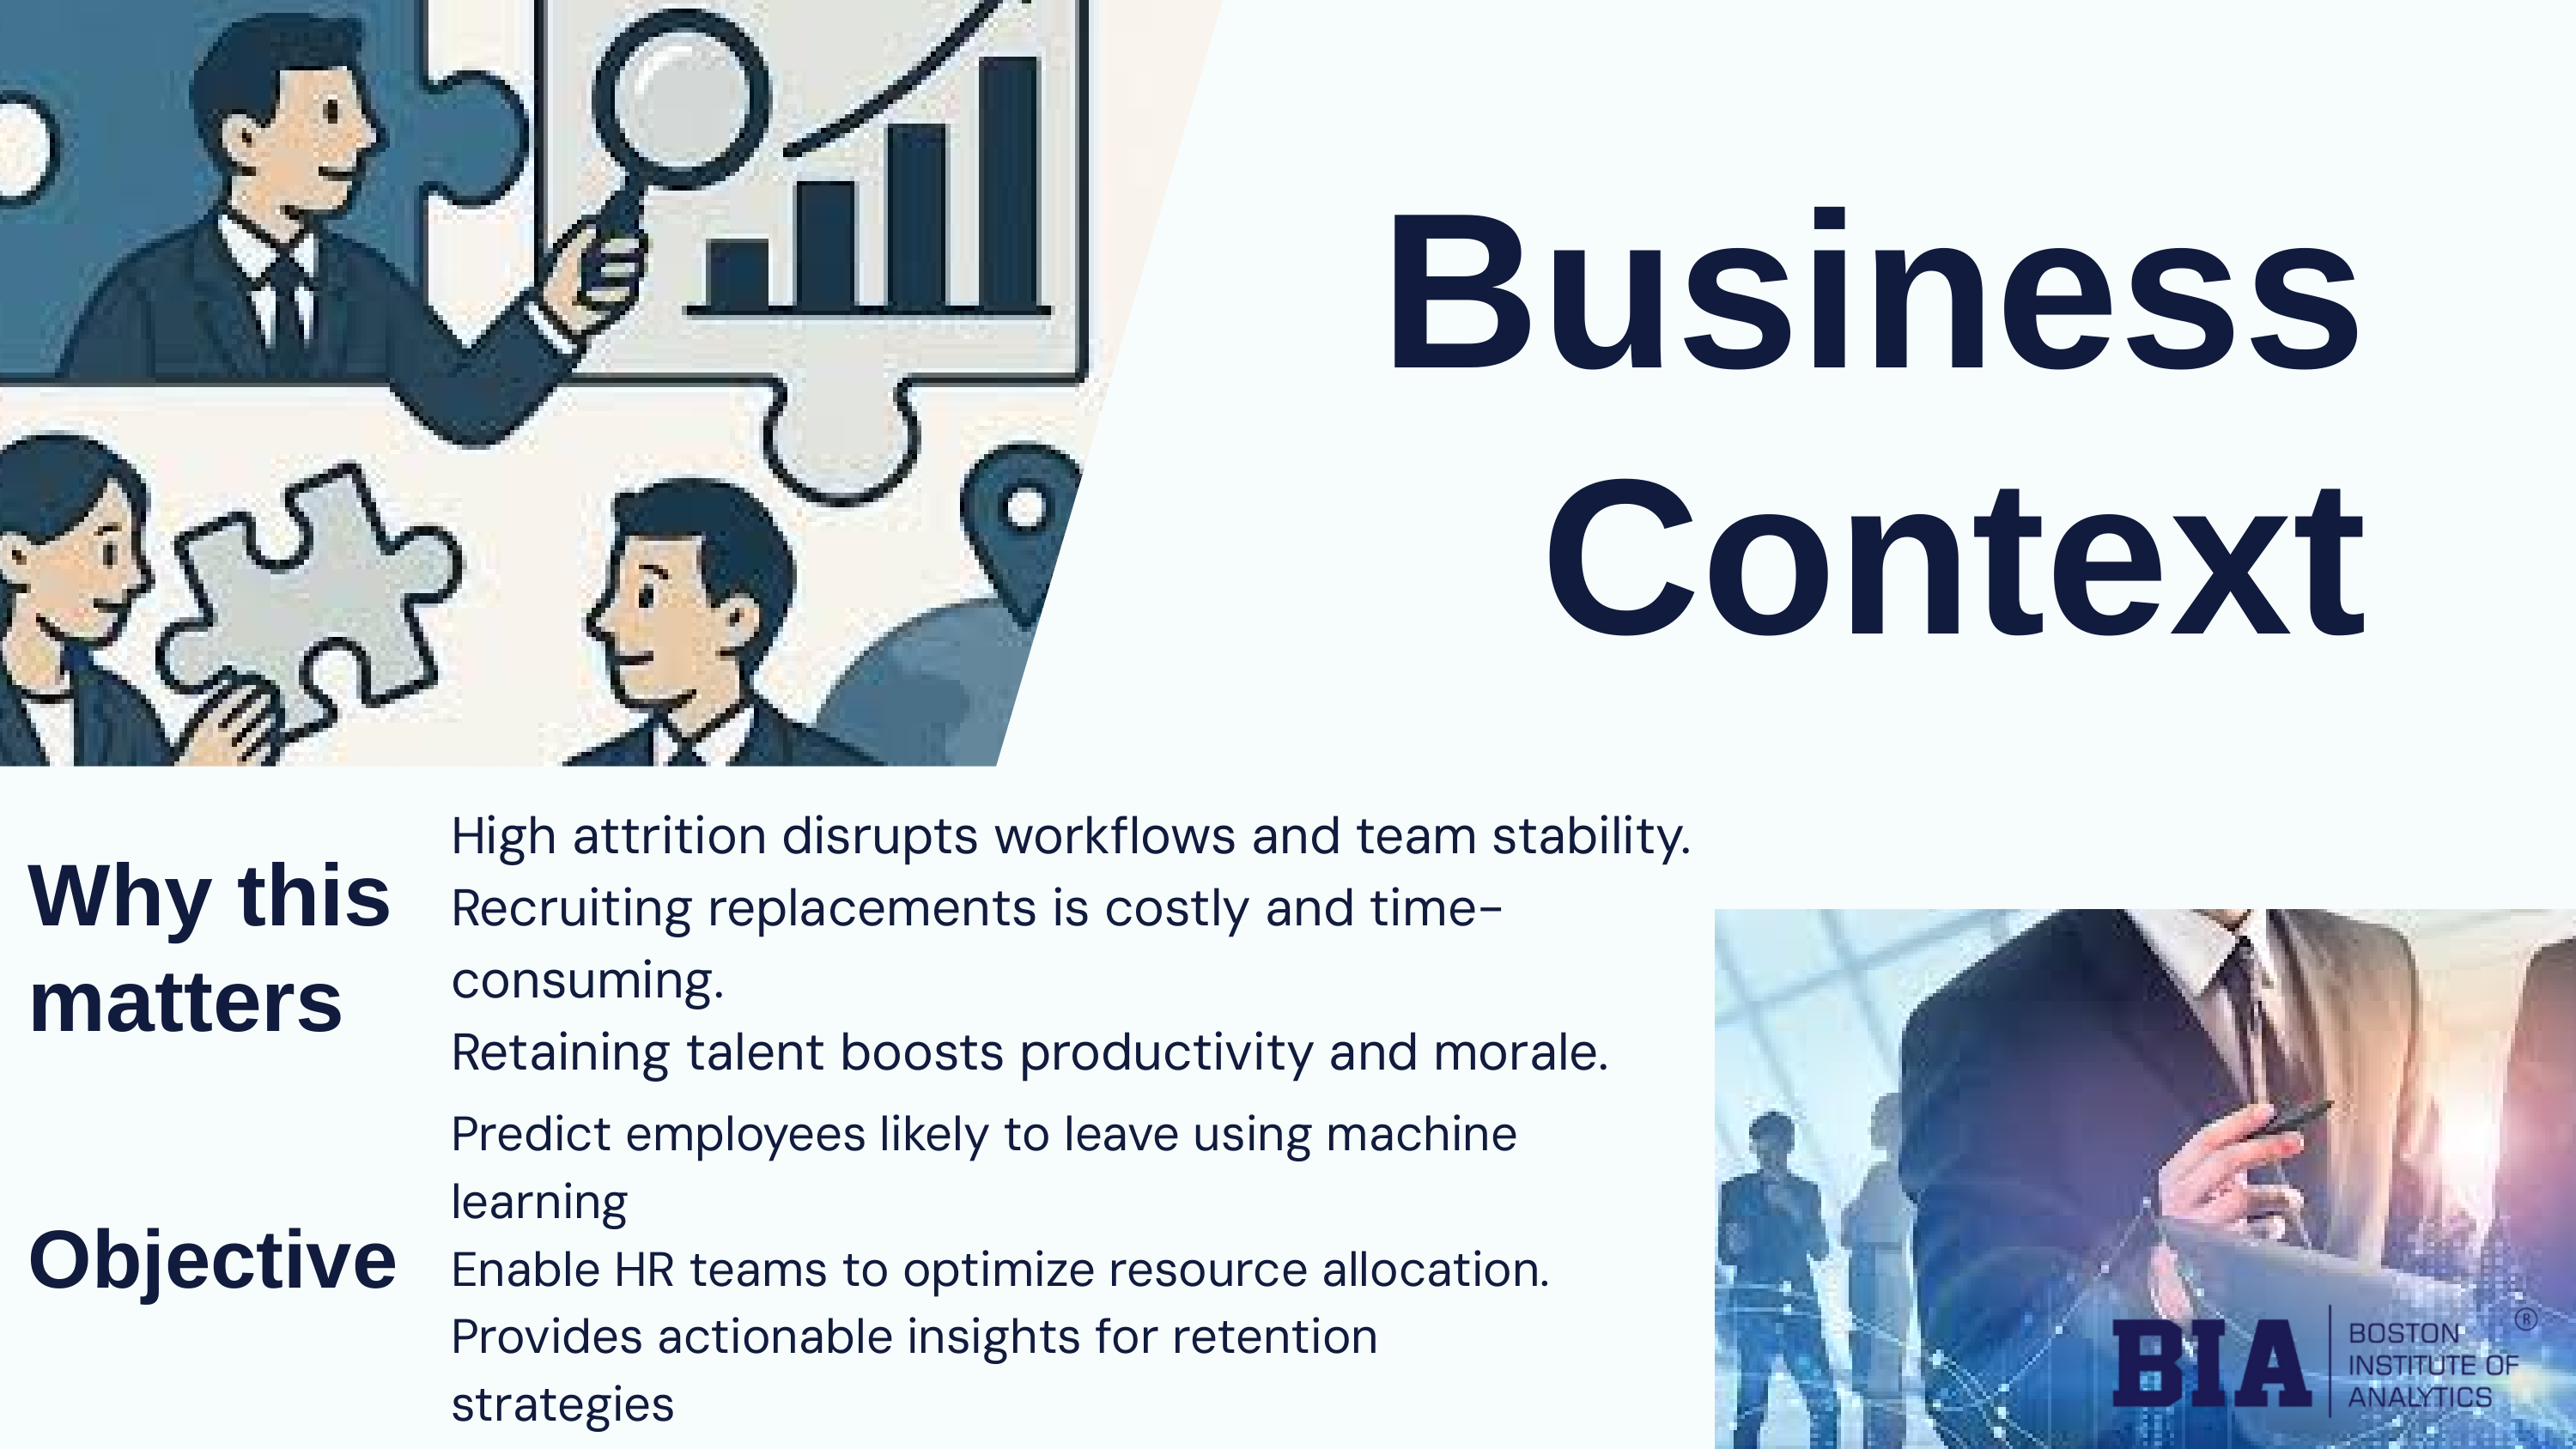

Business Context

High attrition disrupts workflows and team stability.
Recruiting replacements is costly and time- consuming.
Retaining talent boosts productivity and morale.
Why this
matters

Predict employees likely to leave using machine learning
Enable HR teams to optimize resource allocation.
Provides actionable insights for retention strategies
Objective